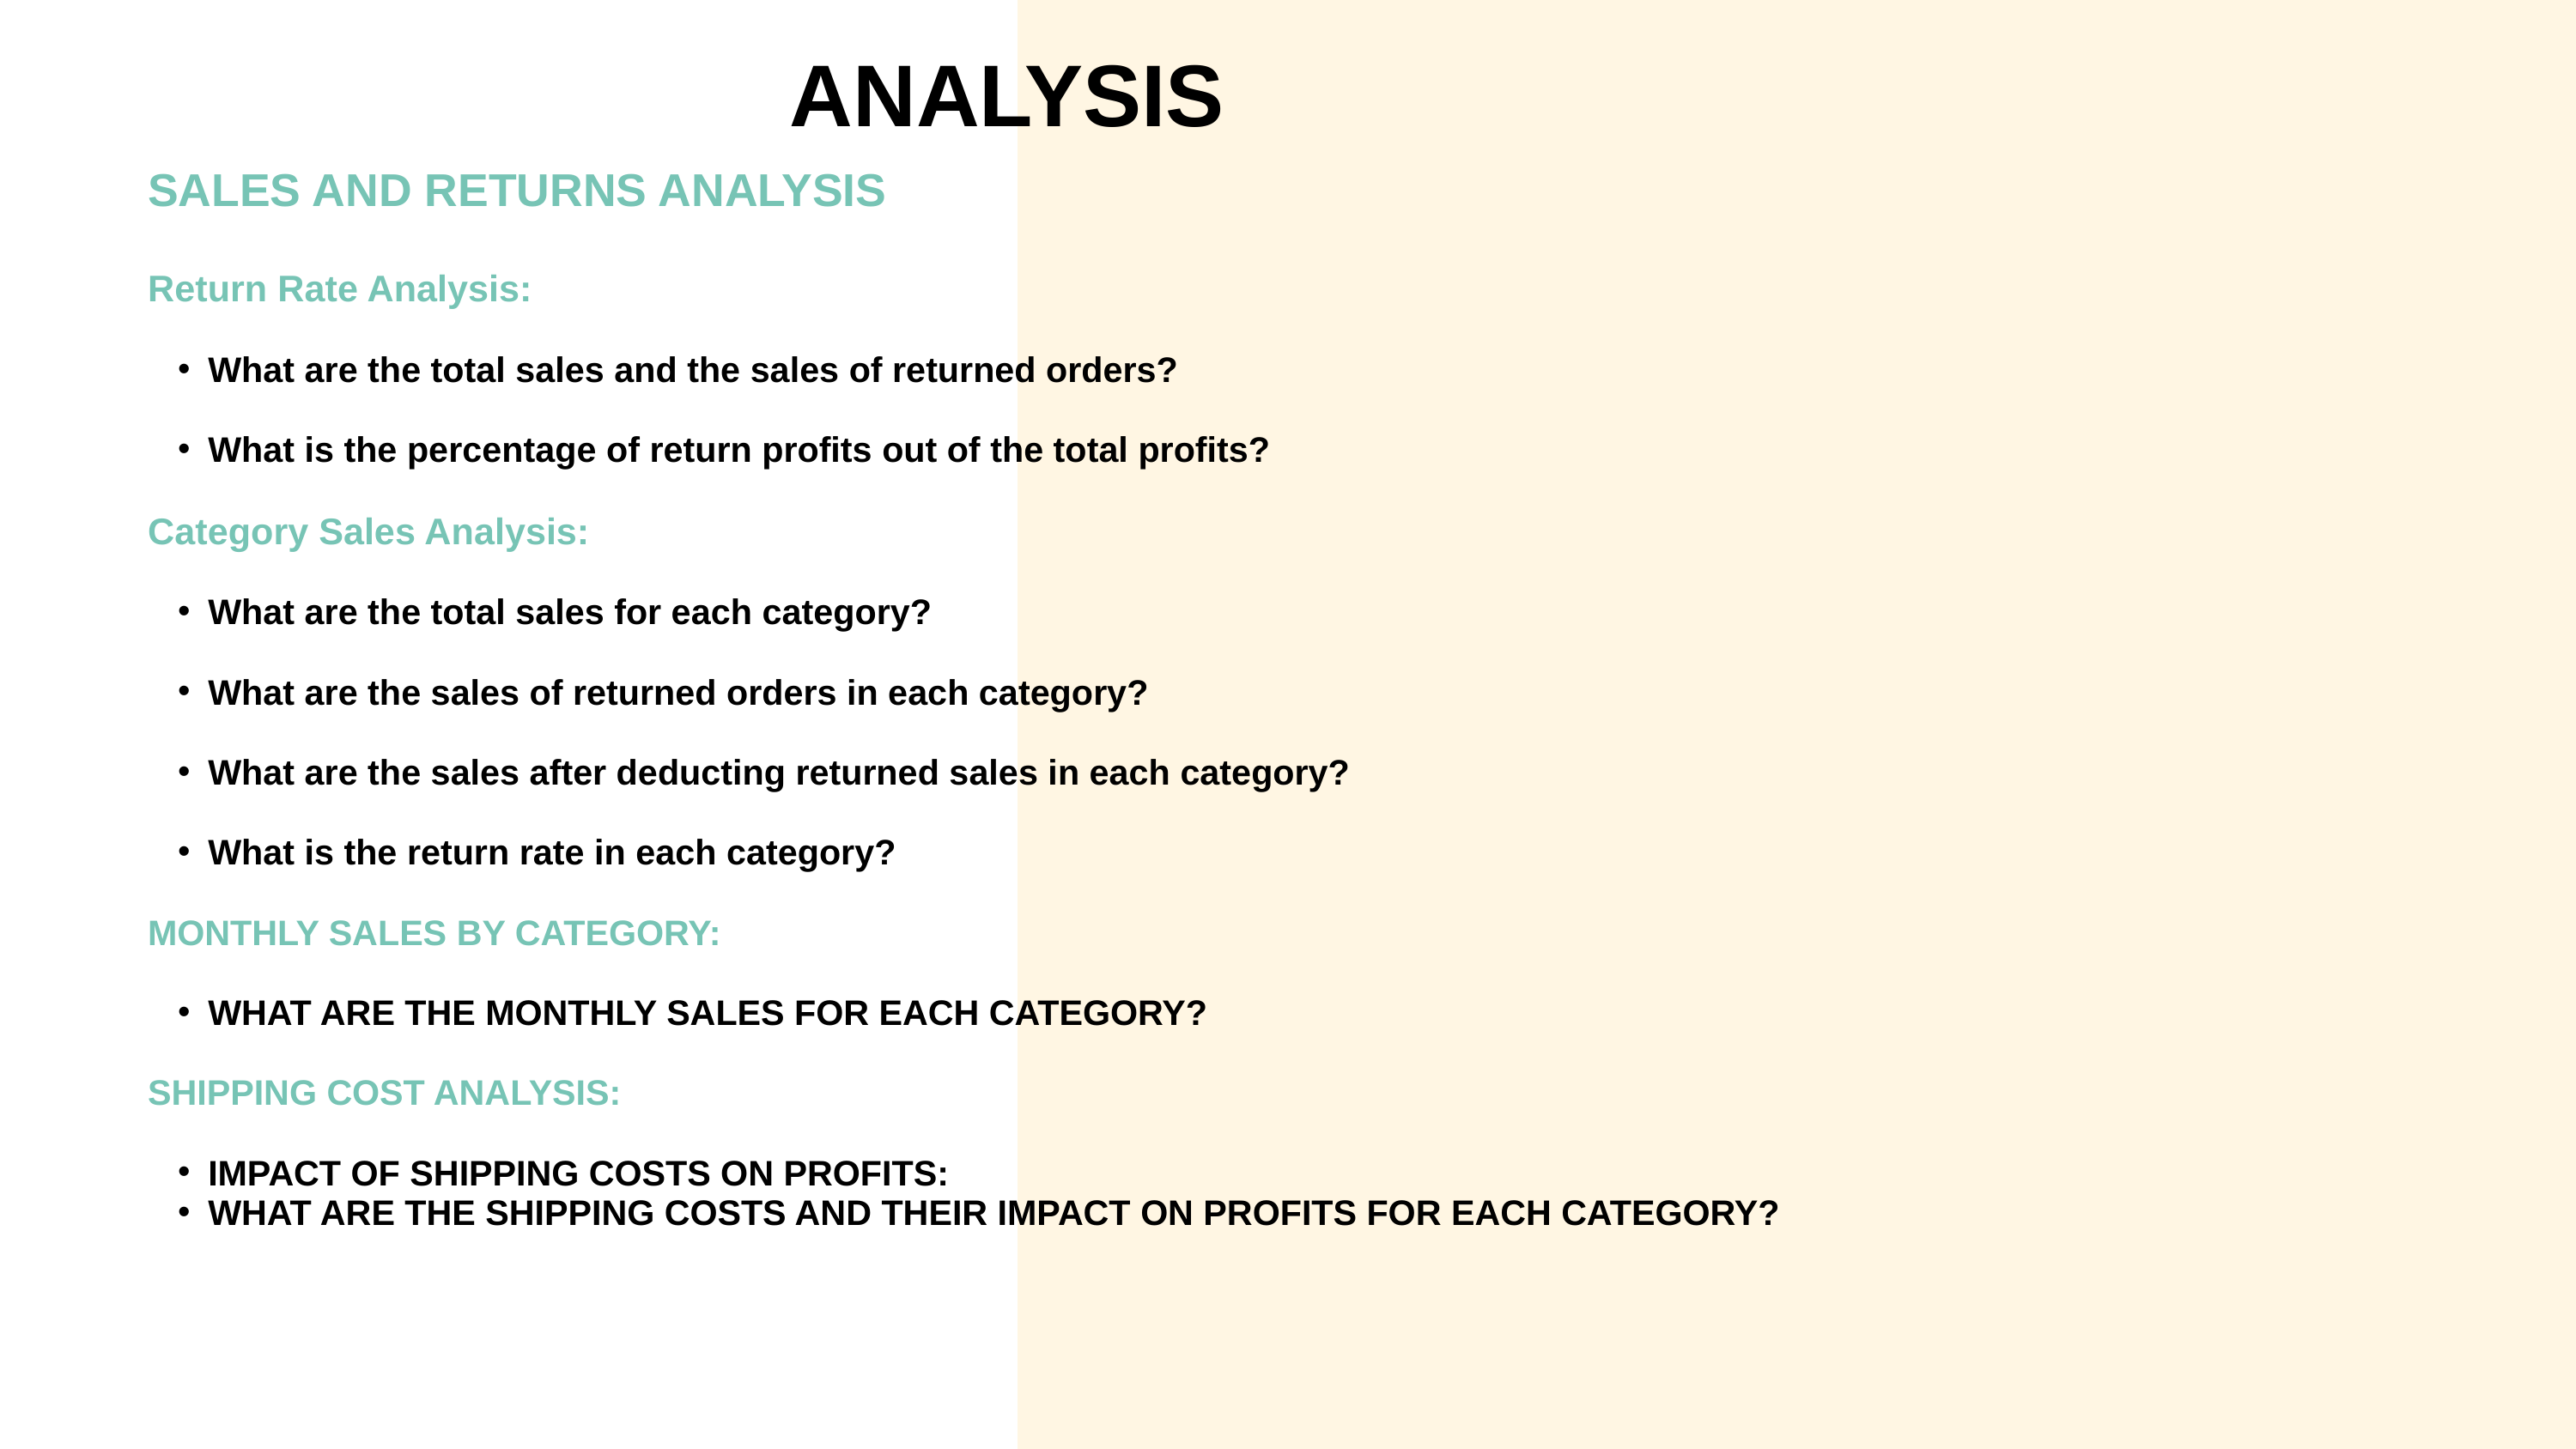

ANALYSIS
SALES AND RETURNS ANALYSIS

Return Rate Analysis:

What are the total sales and the sales of returned orders?

What is the percentage of return profits out of the total profits?

Category Sales Analysis:

What are the total sales for each category?

What are the sales of returned orders in each category?

What are the sales after deducting returned sales in each category?

What is the return rate in each category?

MONTHLY SALES BY CATEGORY:

WHAT ARE THE MONTHLY SALES FOR EACH CATEGORY?

SHIPPING COST ANALYSIS:

IMPACT OF SHIPPING COSTS ON PROFITS:
WHAT ARE THE SHIPPING COSTS AND THEIR IMPACT ON PROFITS FOR EACH CATEGORY?